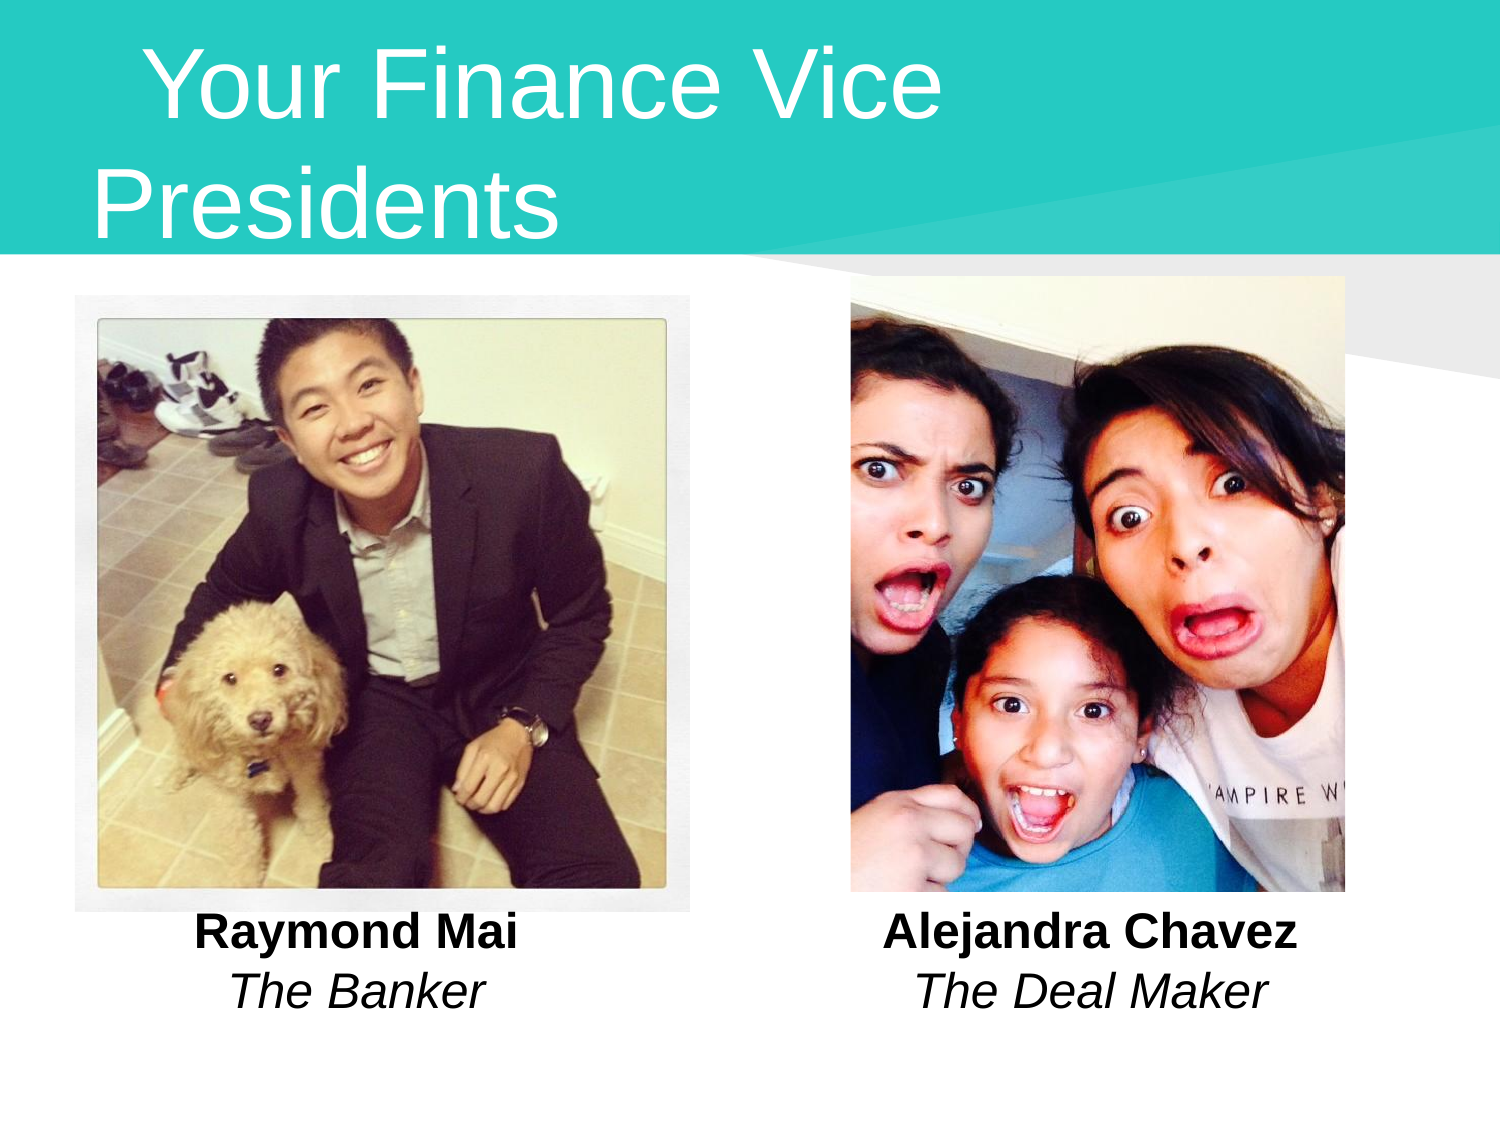

# Your Finance Vice Presidents

Raymond Mai
The Banker
Alejandra Chavez
The Deal Maker